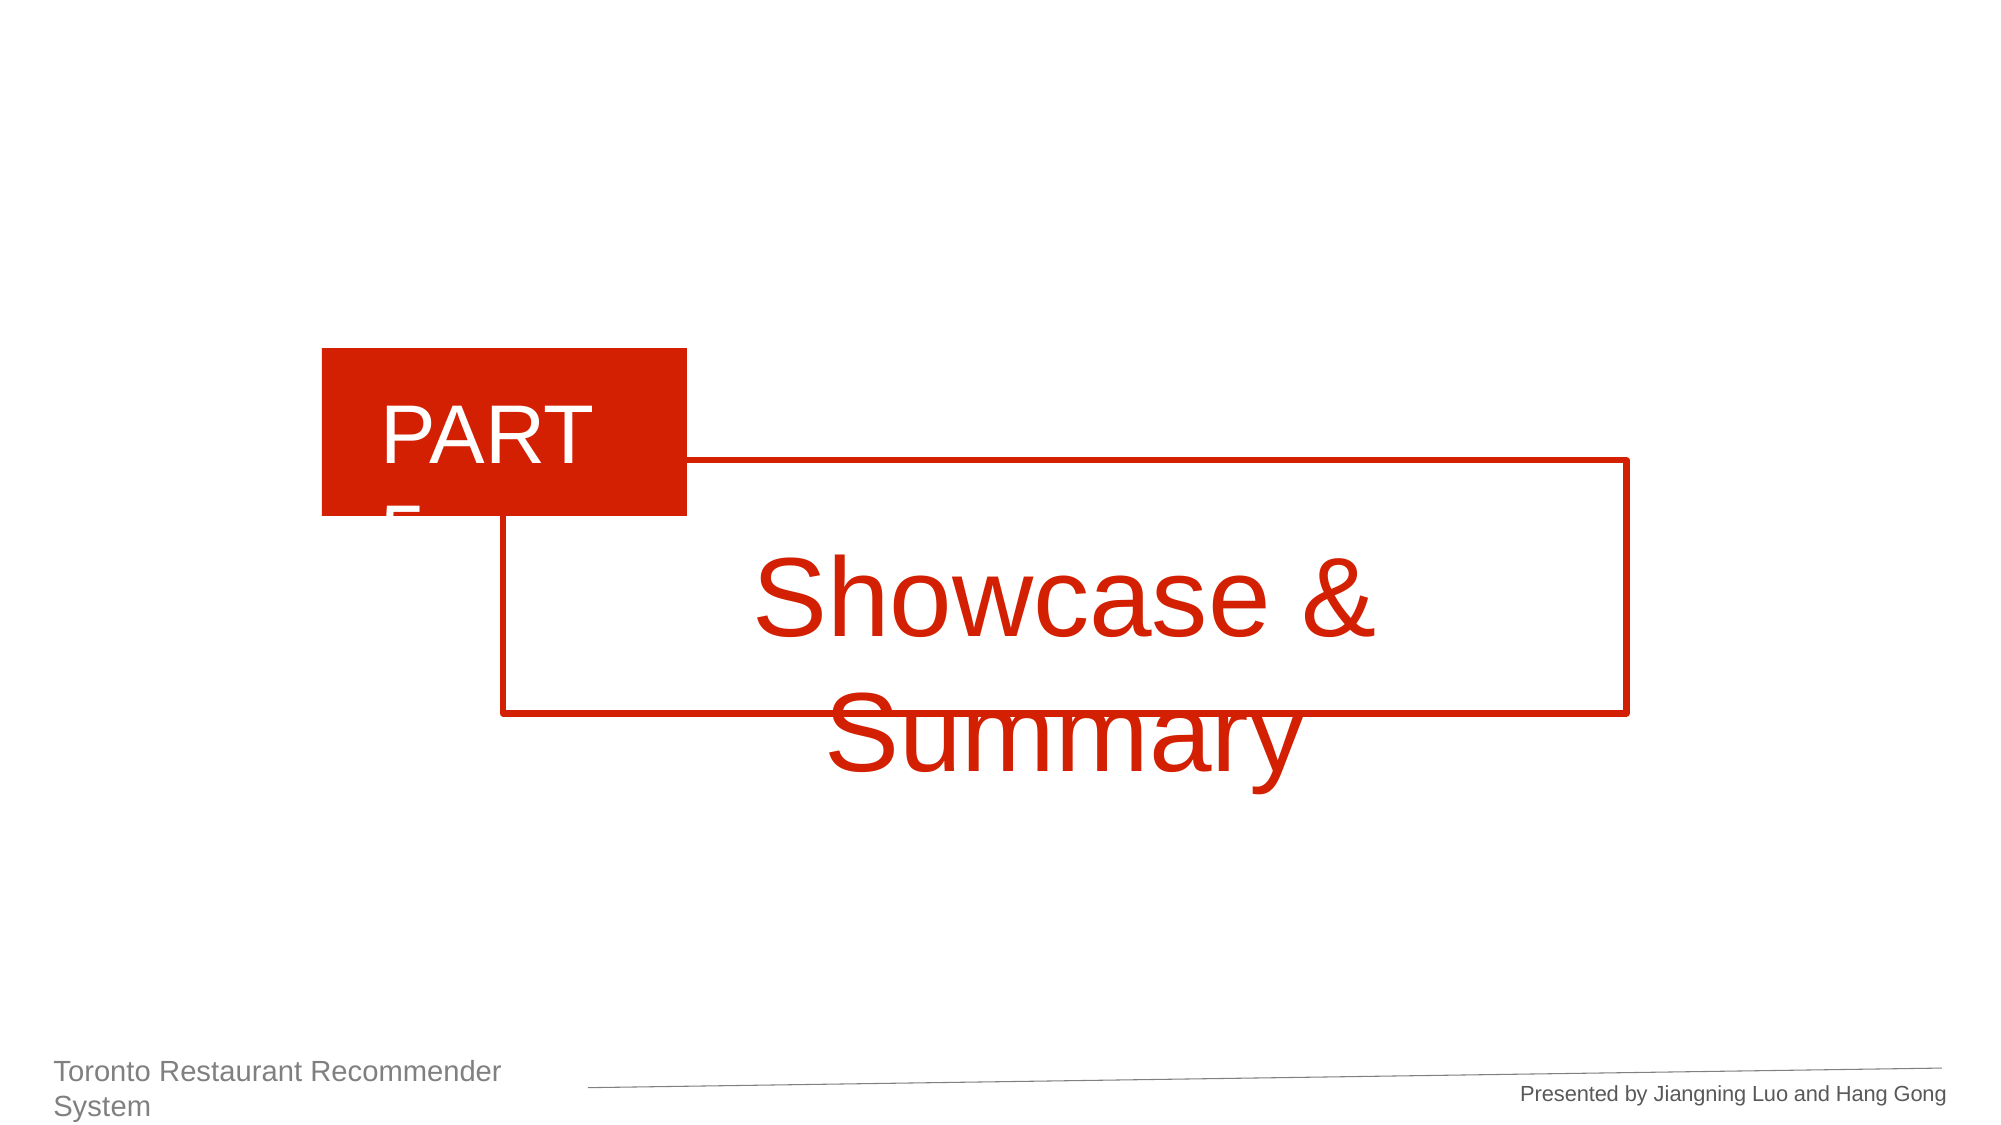

PART 5

Showcase & Summary
Toronto Restaurant Recommender System
Presented by Jiangning Luo and Hang Gong